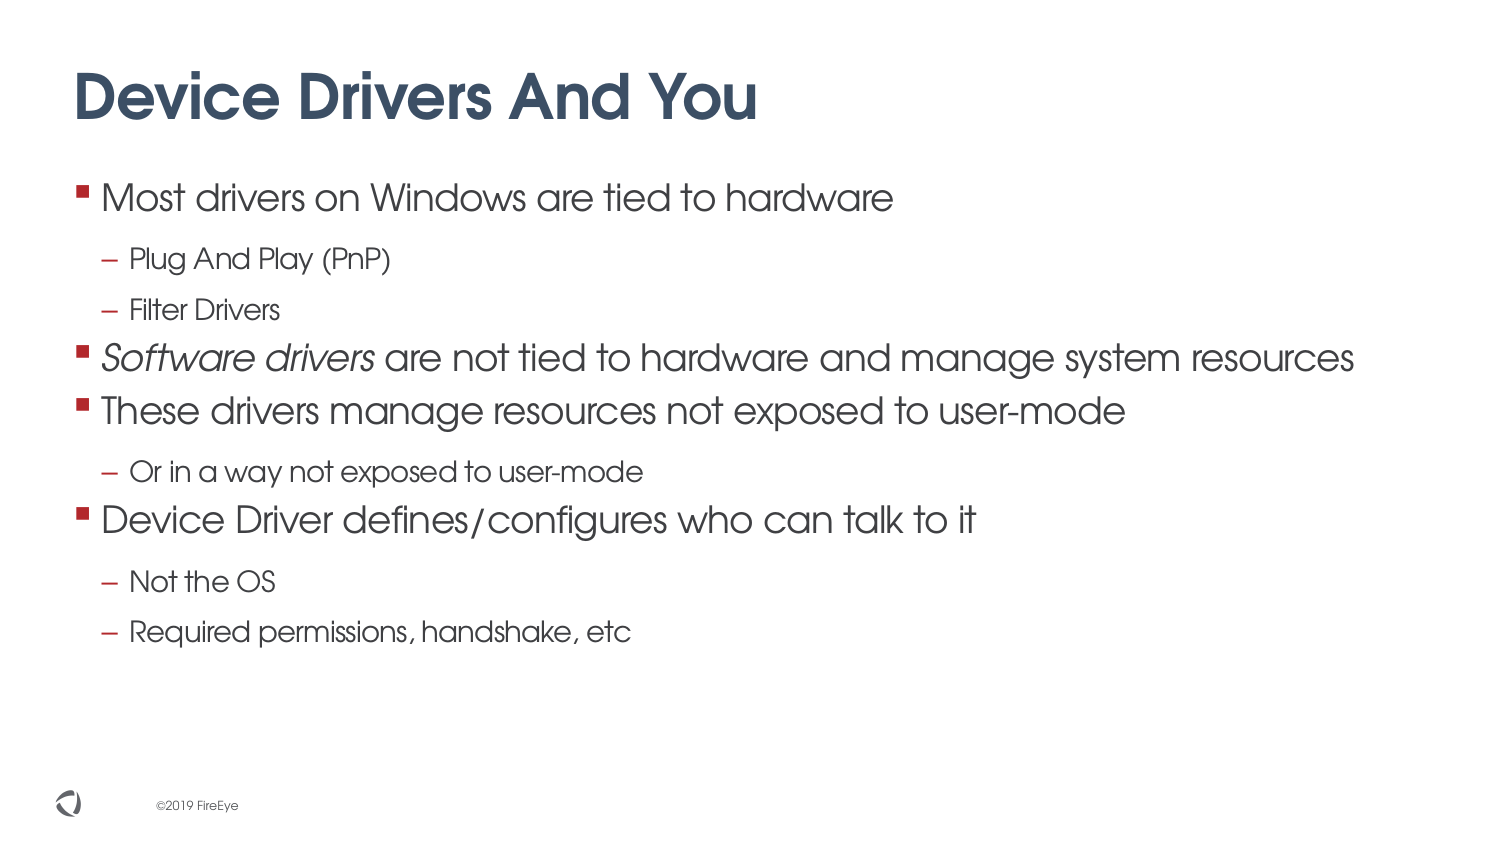

# Device Drivers And You
Most drivers on Windows are tied to hardware
Plug And Play (PnP)
Filter Drivers
Software drivers are not tied to hardware and manage system resources
These drivers manage resources not exposed to user-mode
Or in a way not exposed to user-mode
Device Driver defines/configures who can talk to it
Not the OS
Required permissions, handshake, etc